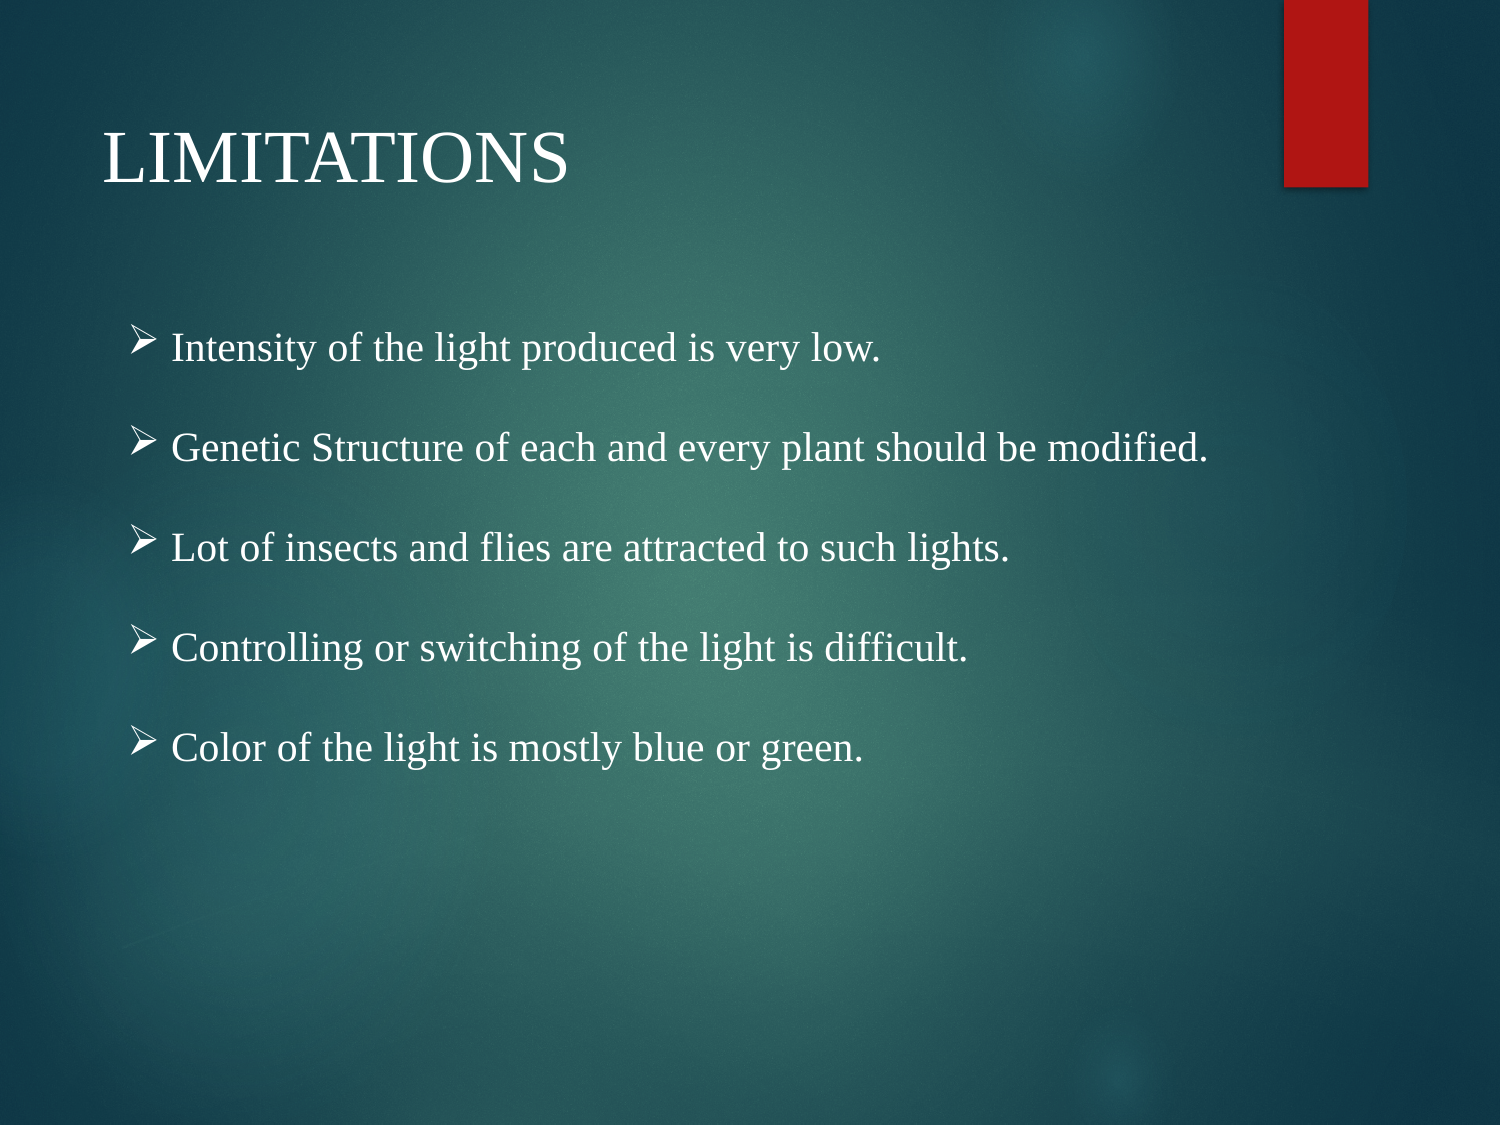

LIMITATIONS
 Intensity of the light produced is very low.

 Genetic Structure of each and every plant should be modified.

 Lot of insects and flies are attracted to such lights.

 Controlling or switching of the light is difficult.

 Color of the light is mostly blue or green.